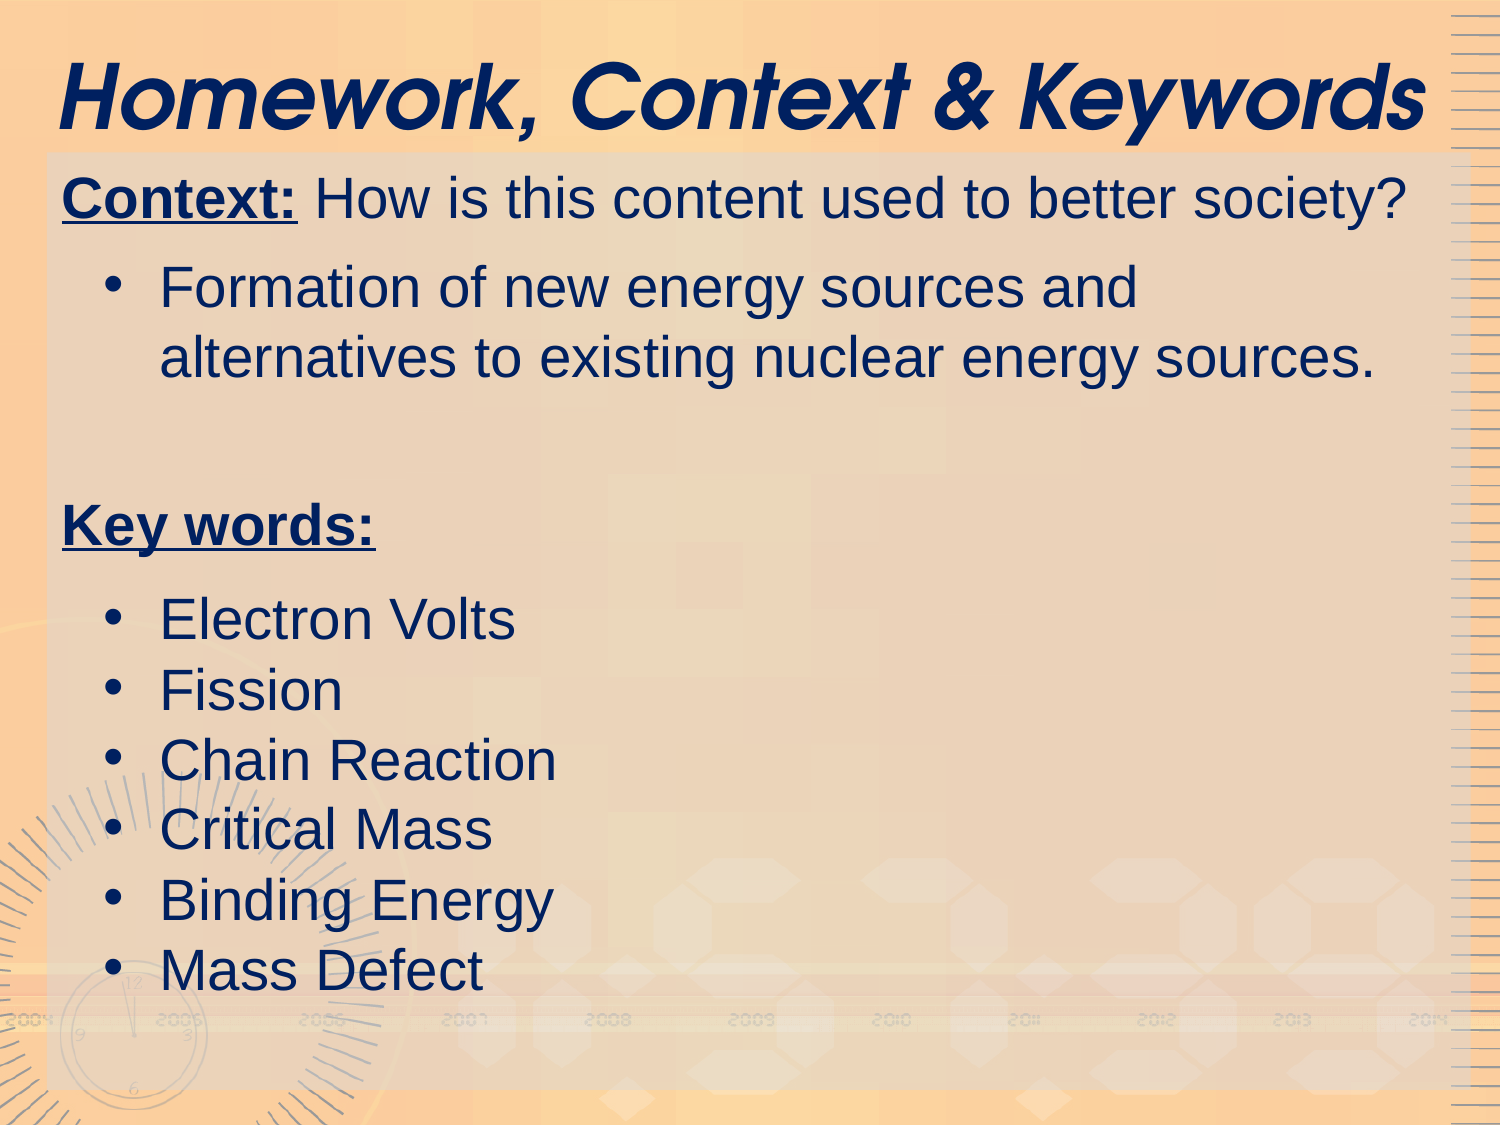

# Homework, Context & Keywords
Context: How is this content used to better society?

Key words:
Formation of new energy sources and alternatives to existing nuclear energy sources.
Electron Volts
Fission
Chain Reaction
Critical Mass
Binding Energy
Mass Defect